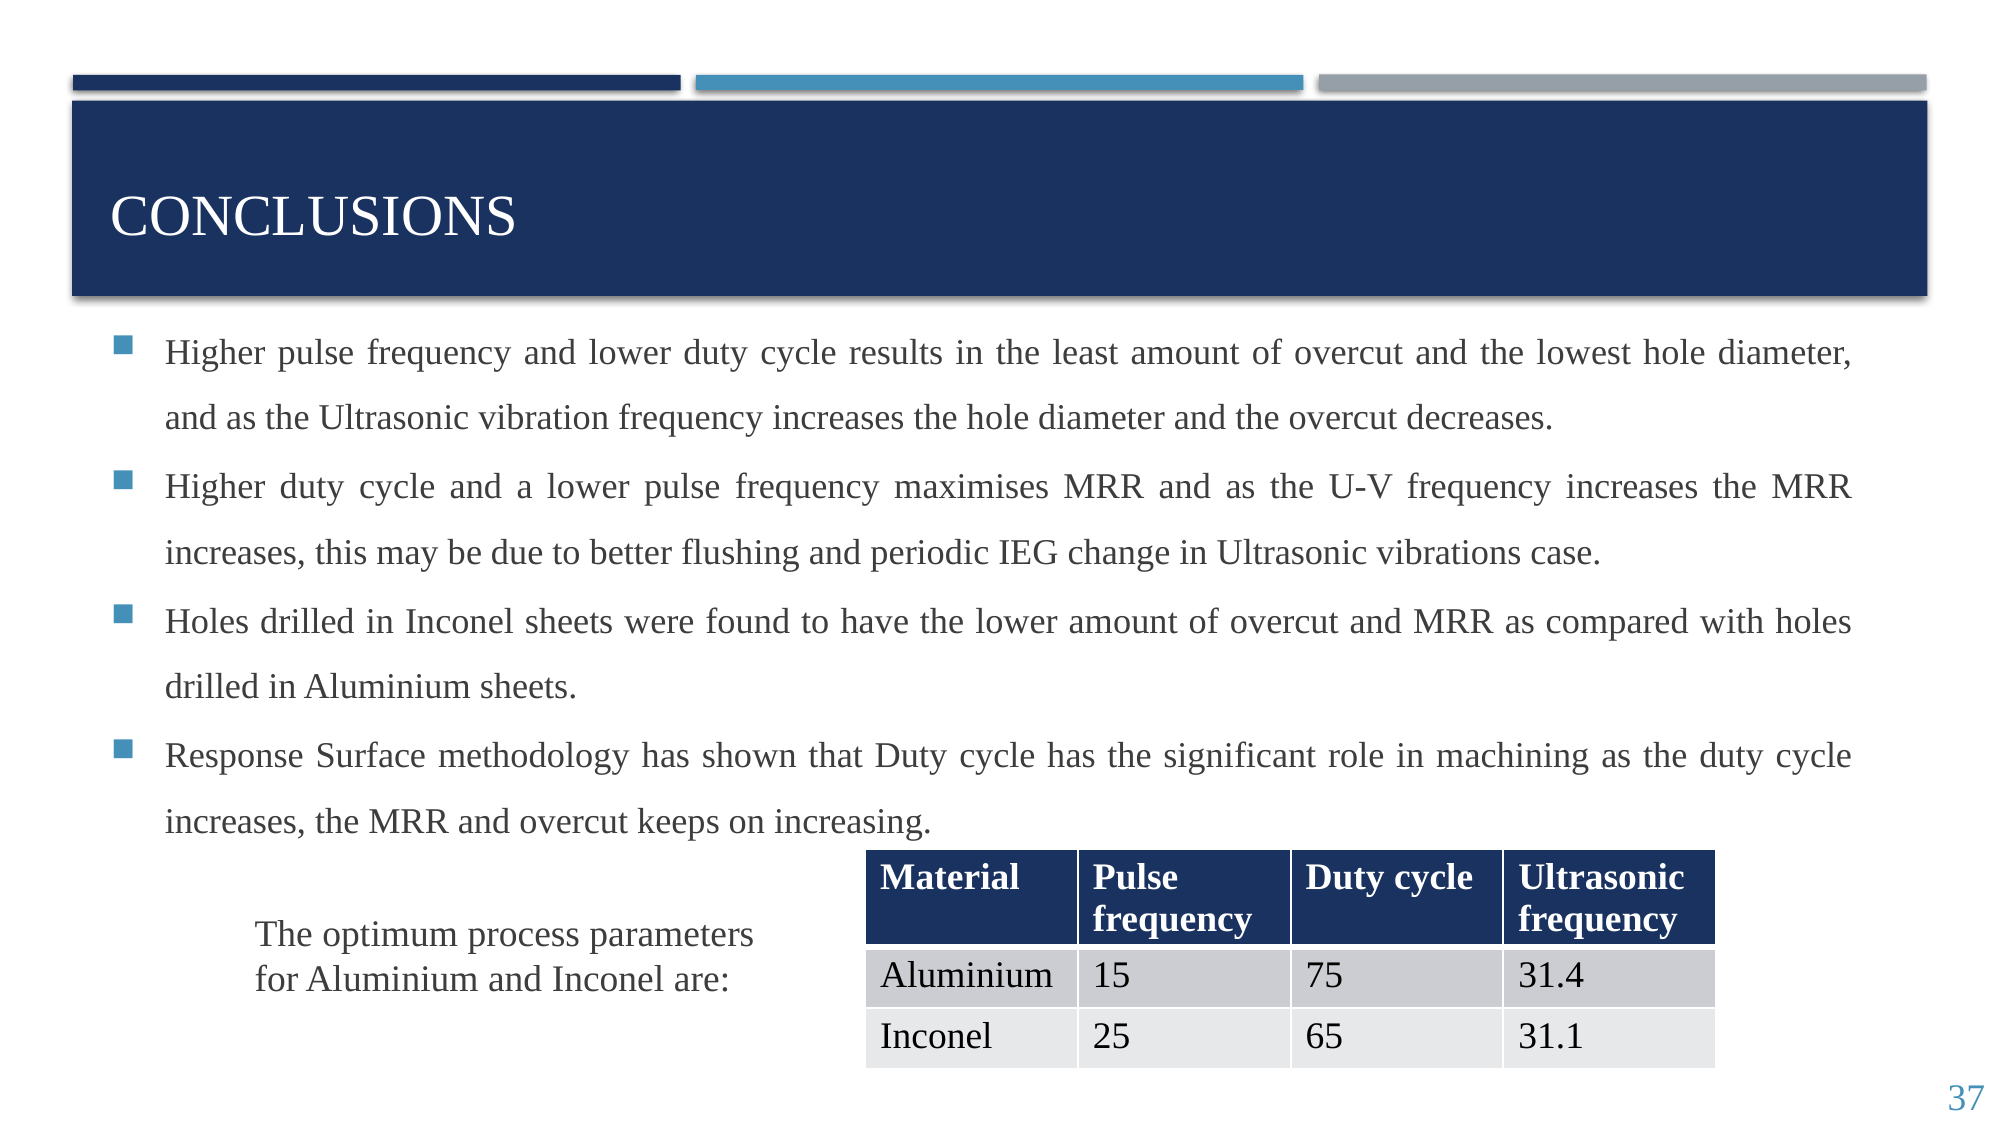

# conclusions
Higher pulse frequency and lower duty cycle results in the least amount of overcut and the lowest hole diameter, and as the Ultrasonic vibration frequency increases the hole diameter and the overcut decreases.
Higher duty cycle and a lower pulse frequency maximises MRR and as the U-V frequency increases the MRR increases, this may be due to better flushing and periodic IEG change in Ultrasonic vibrations case.
Holes drilled in Inconel sheets were found to have the lower amount of overcut and MRR as compared with holes drilled in Aluminium sheets.
Response Surface methodology has shown that Duty cycle has the significant role in machining as the duty cycle increases, the MRR and overcut keeps on increasing.
| Material | Pulse frequency | Duty cycle | Ultrasonic frequency |
| --- | --- | --- | --- |
| Aluminium | 15 | 75 | 31.4 |
| Inconel | 25 | 65 | 31.1 |
The optimum process parameters for Aluminium and Inconel are:

37